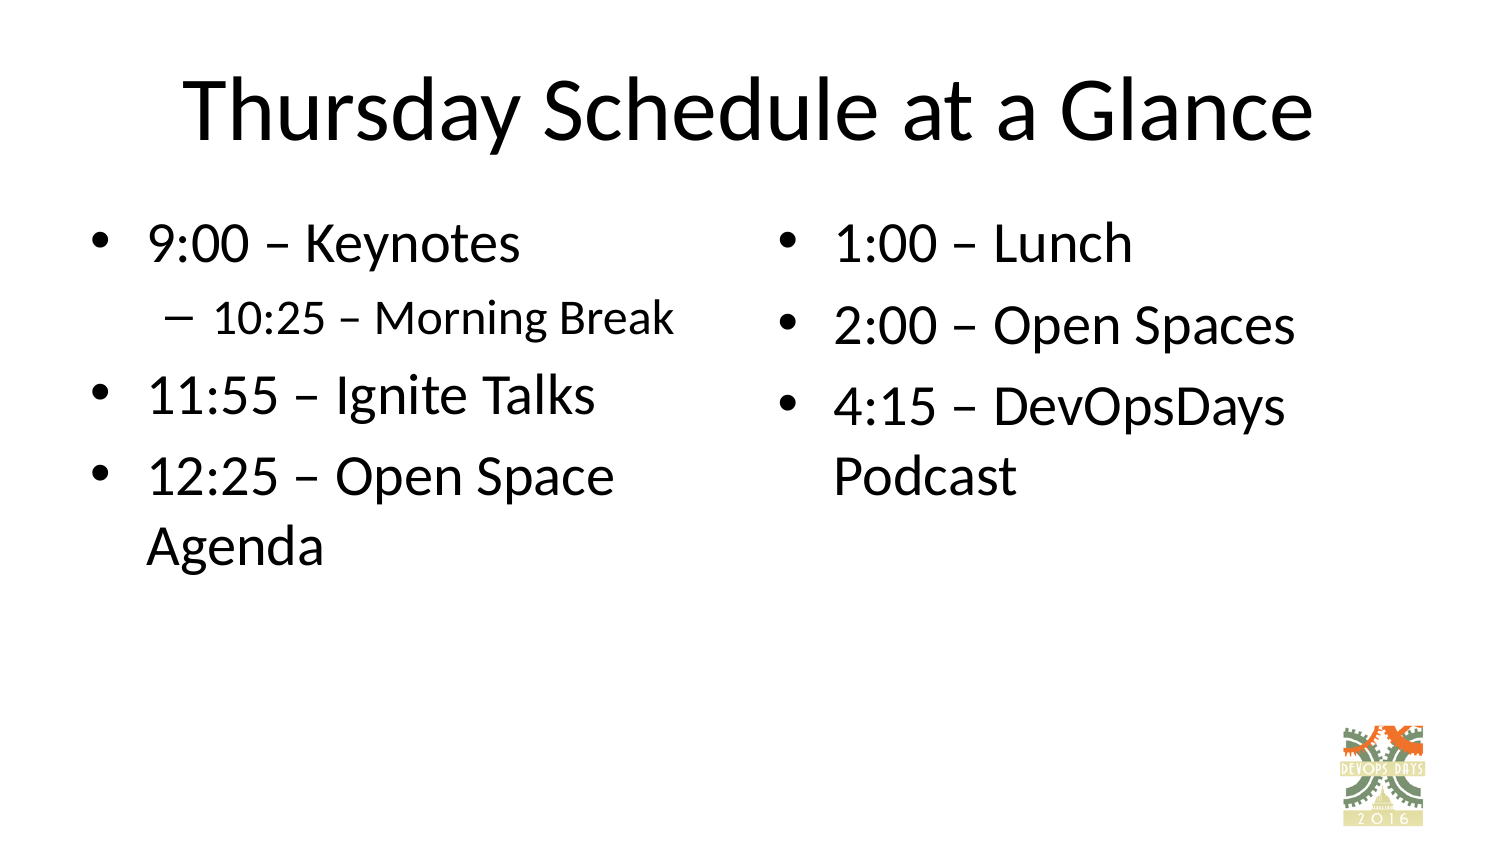

# Thursday Schedule at a Glance
9:00 – Keynotes
10:25 – Morning Break
11:55 – Ignite Talks
12:25 – Open Space Agenda
1:00 – Lunch
2:00 – Open Spaces
4:15 – DevOpsDays Podcast